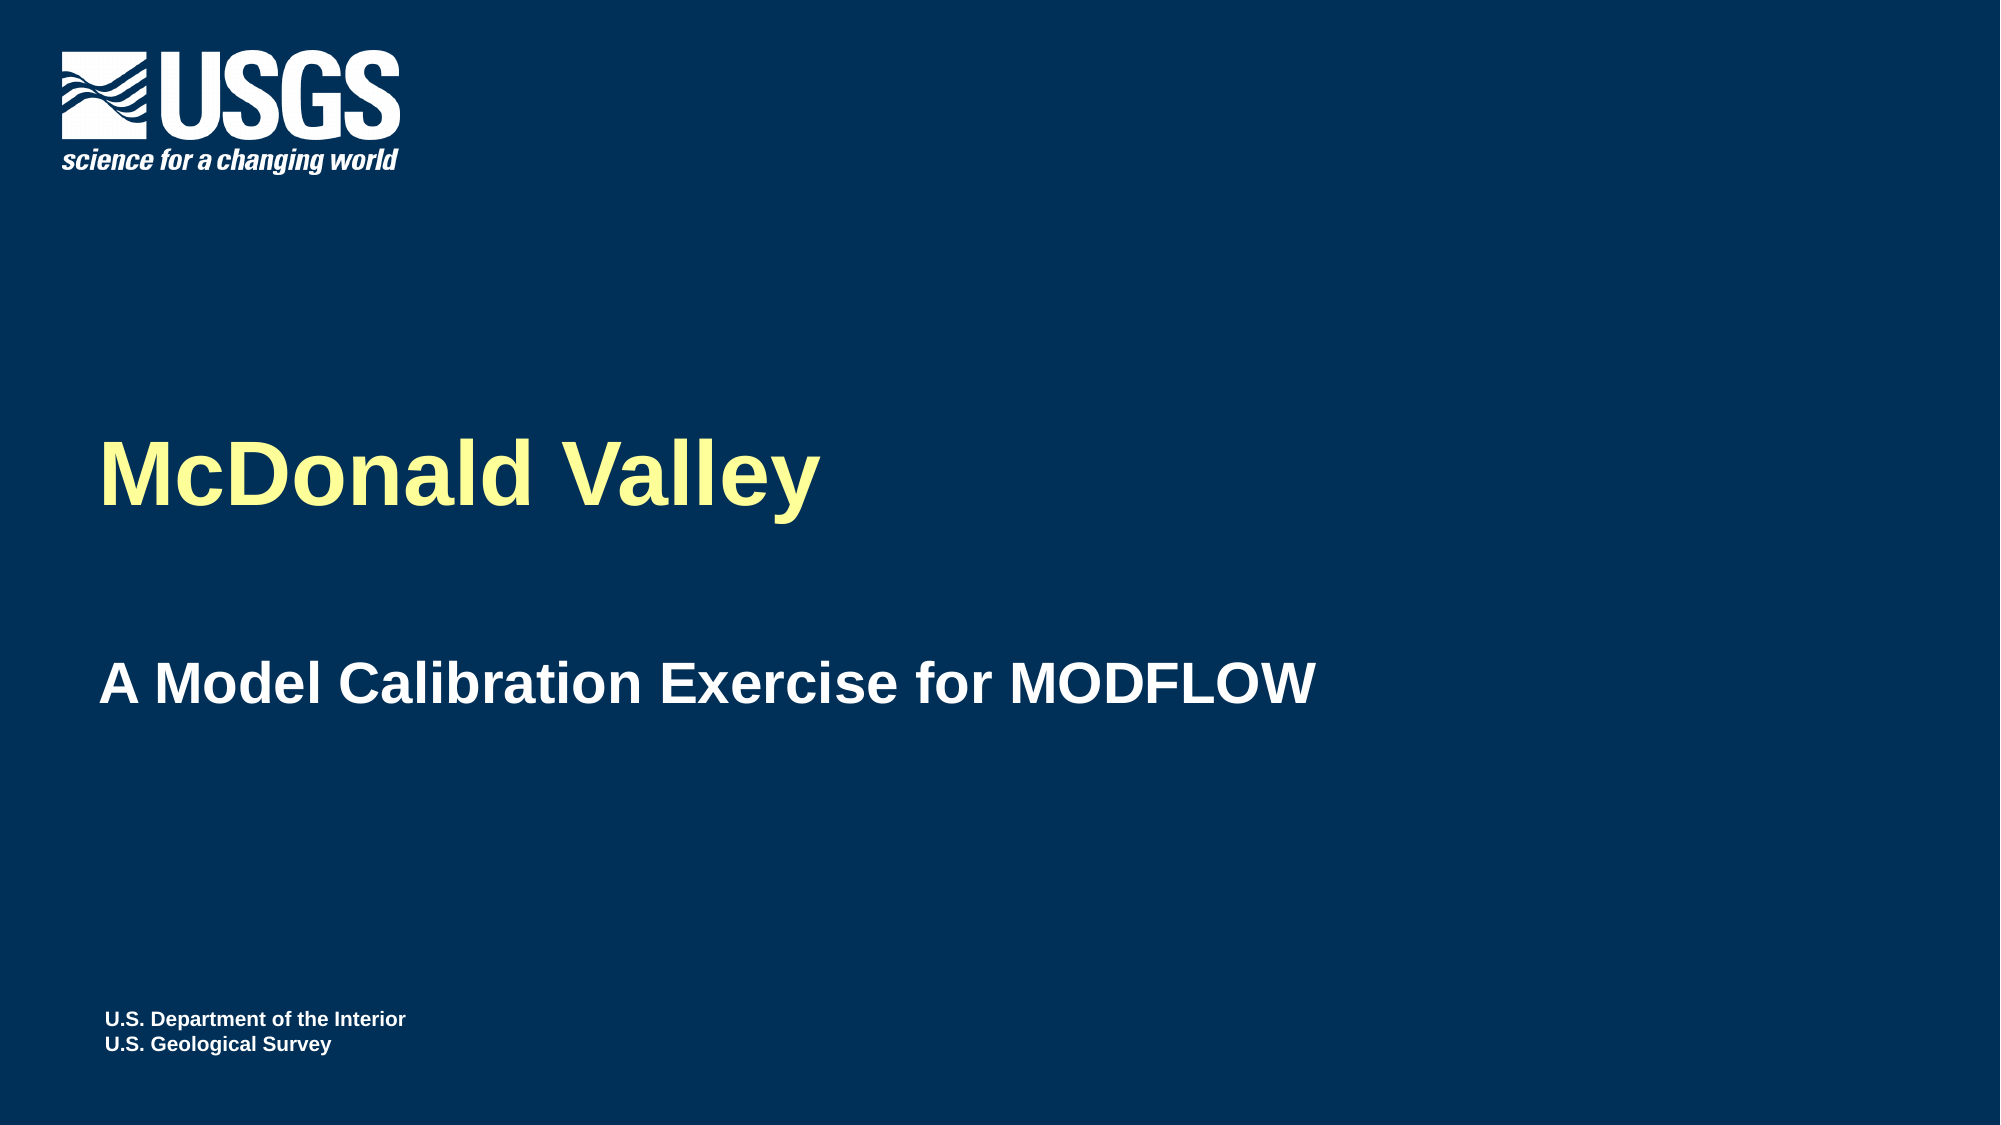

# McDonald Valley
A Model Calibration Exercise for MODFLOW